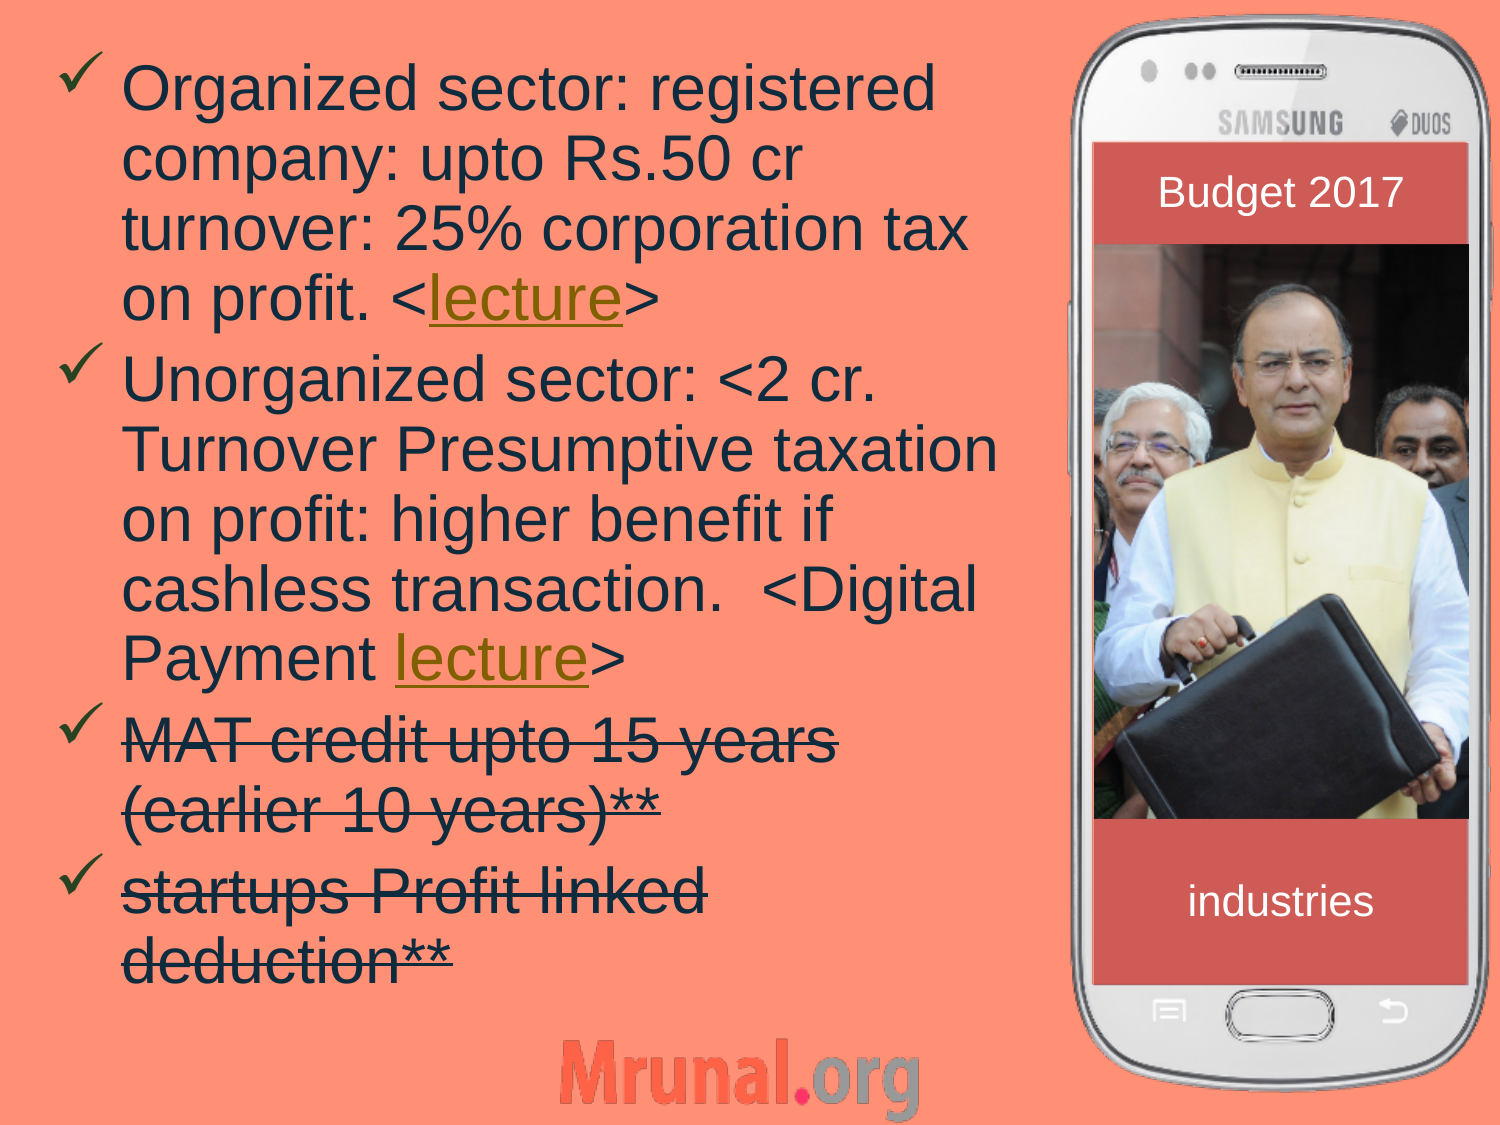

Organized sector: registered company: upto Rs.50 cr turnover: 25% corporation tax on profit. <lecture>
Unorganized sector: <2 cr. Turnover Presumptive taxation on profit: higher benefit if cashless transaction.  <Digital Payment lecture>
MAT credit upto 15 years (earlier 10 years)**
startups Profit linked deduction**
Budget 2017
# industries